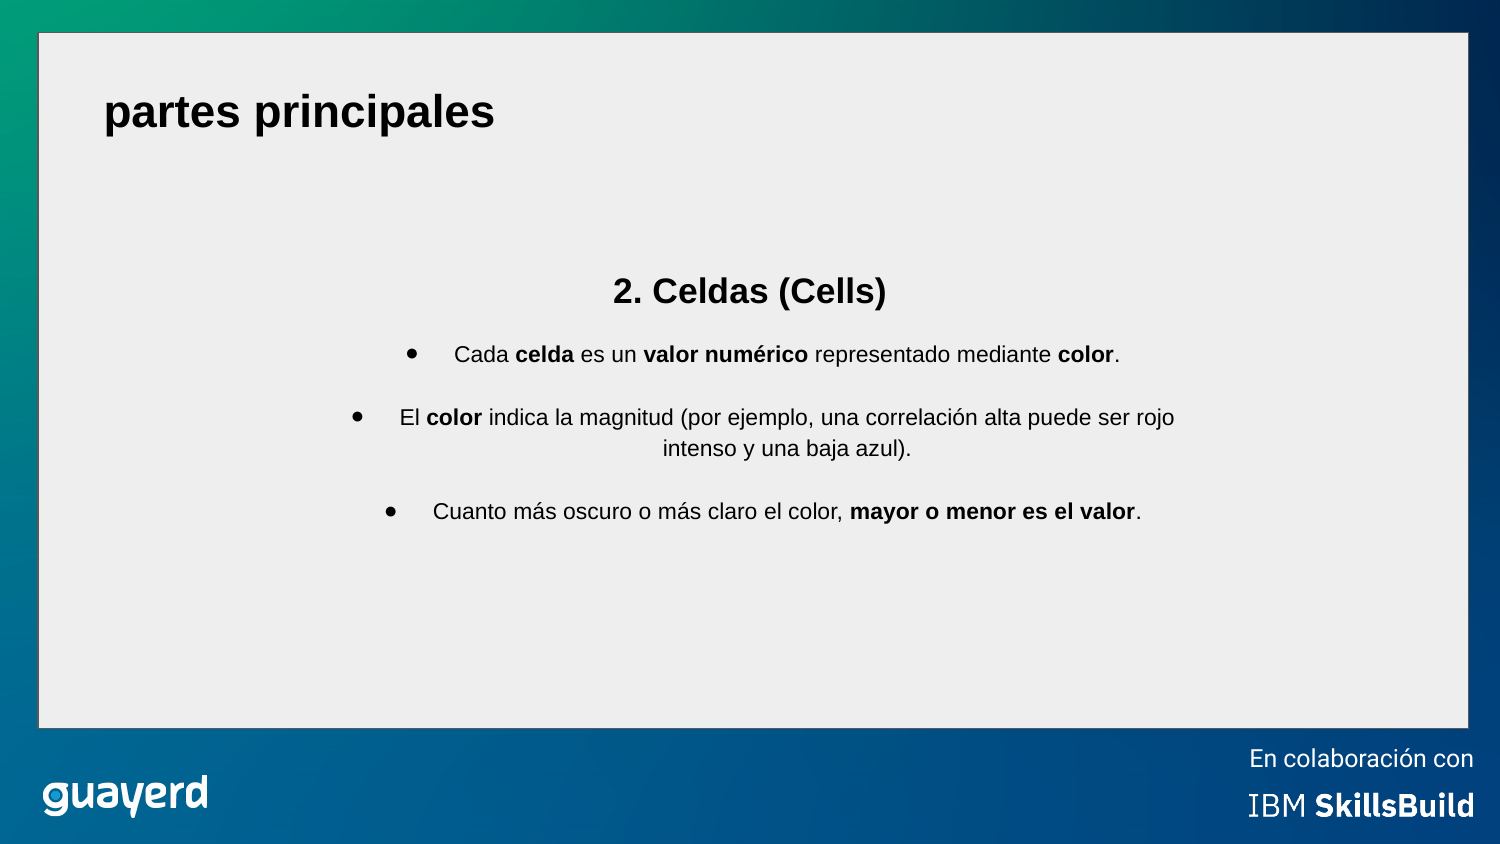

partes principales
2. Celdas (Cells)
Cada celda es un valor numérico representado mediante color.
El color indica la magnitud (por ejemplo, una correlación alta puede ser rojo intenso y una baja azul).
Cuanto más oscuro o más claro el color, mayor o menor es el valor.